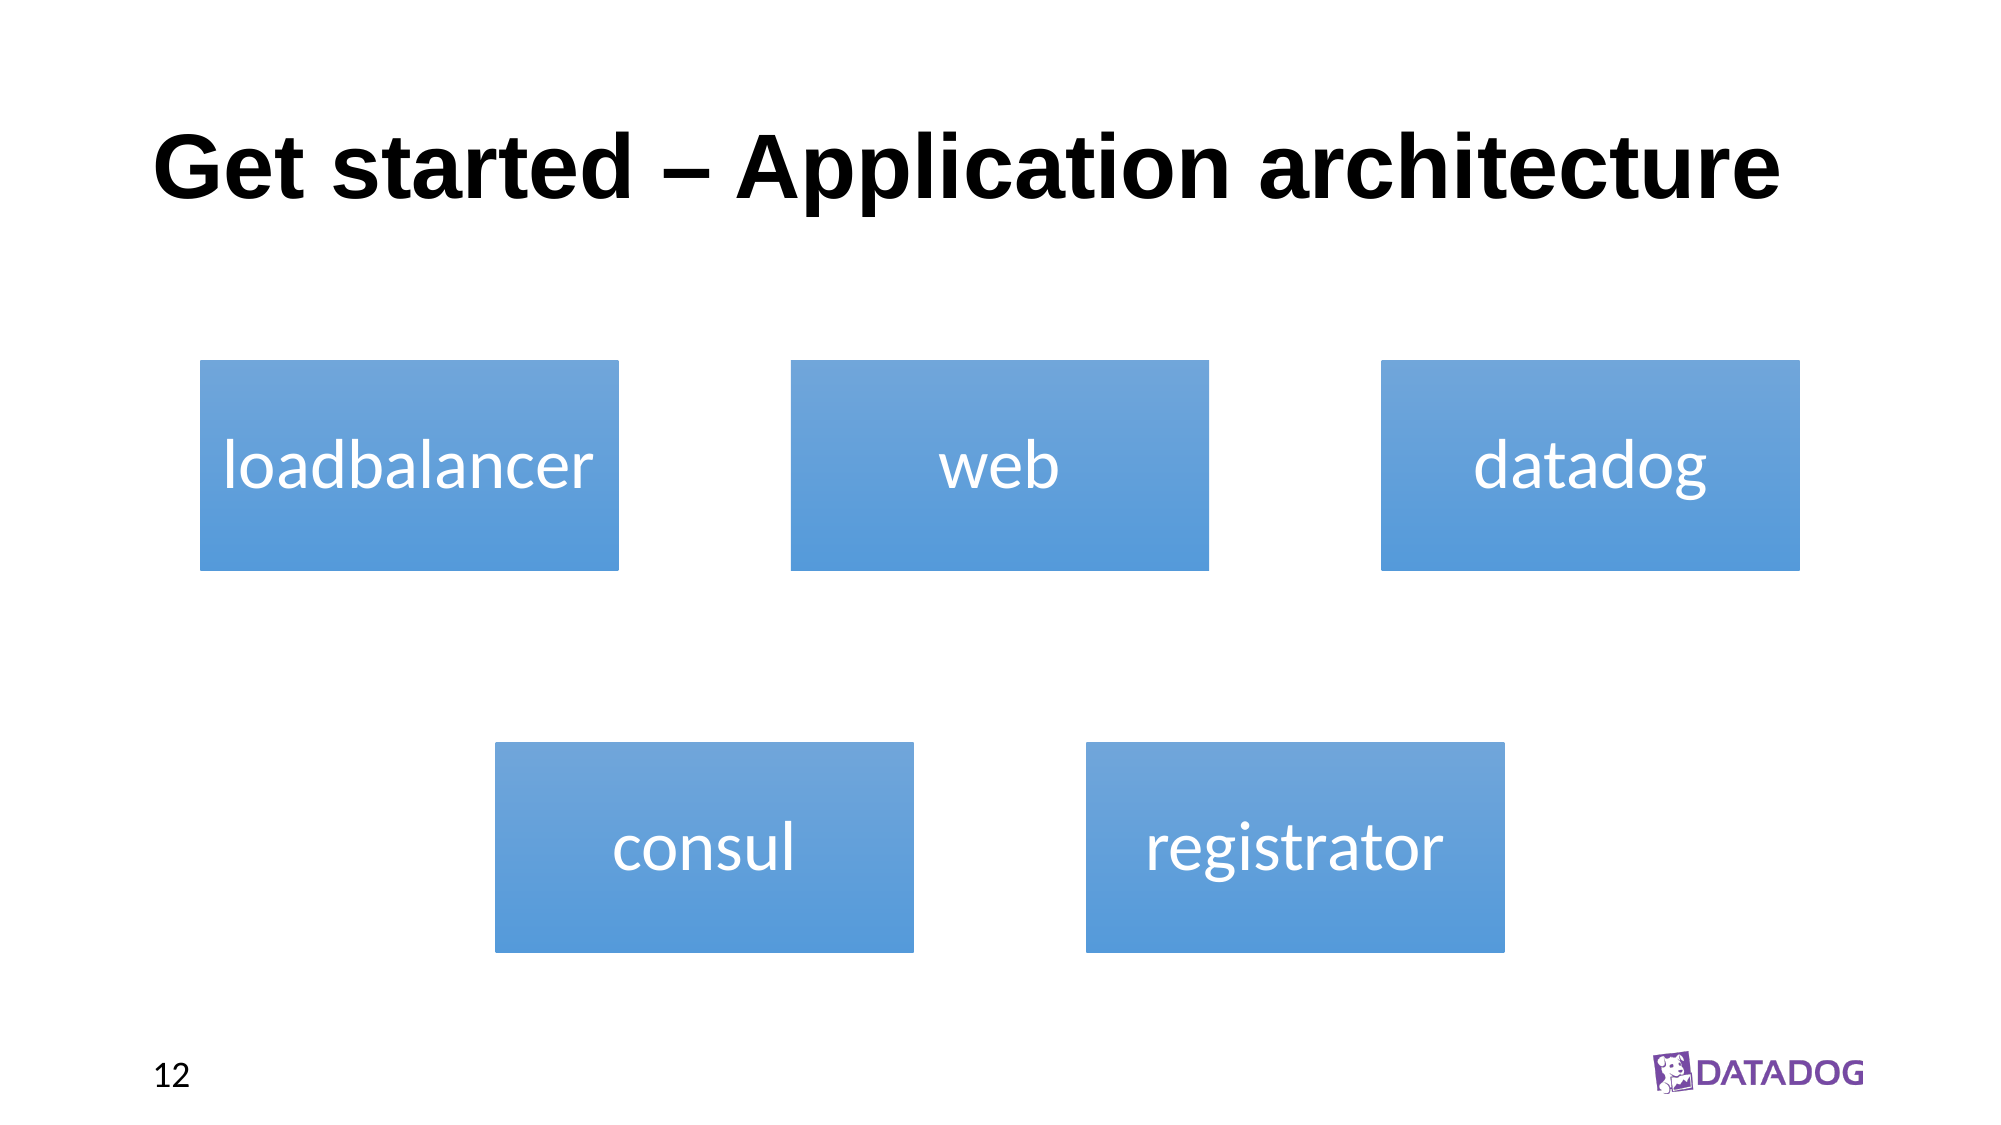

# Get started – Application architecture
loadbalancer
web
datadog
consul
registrator
12